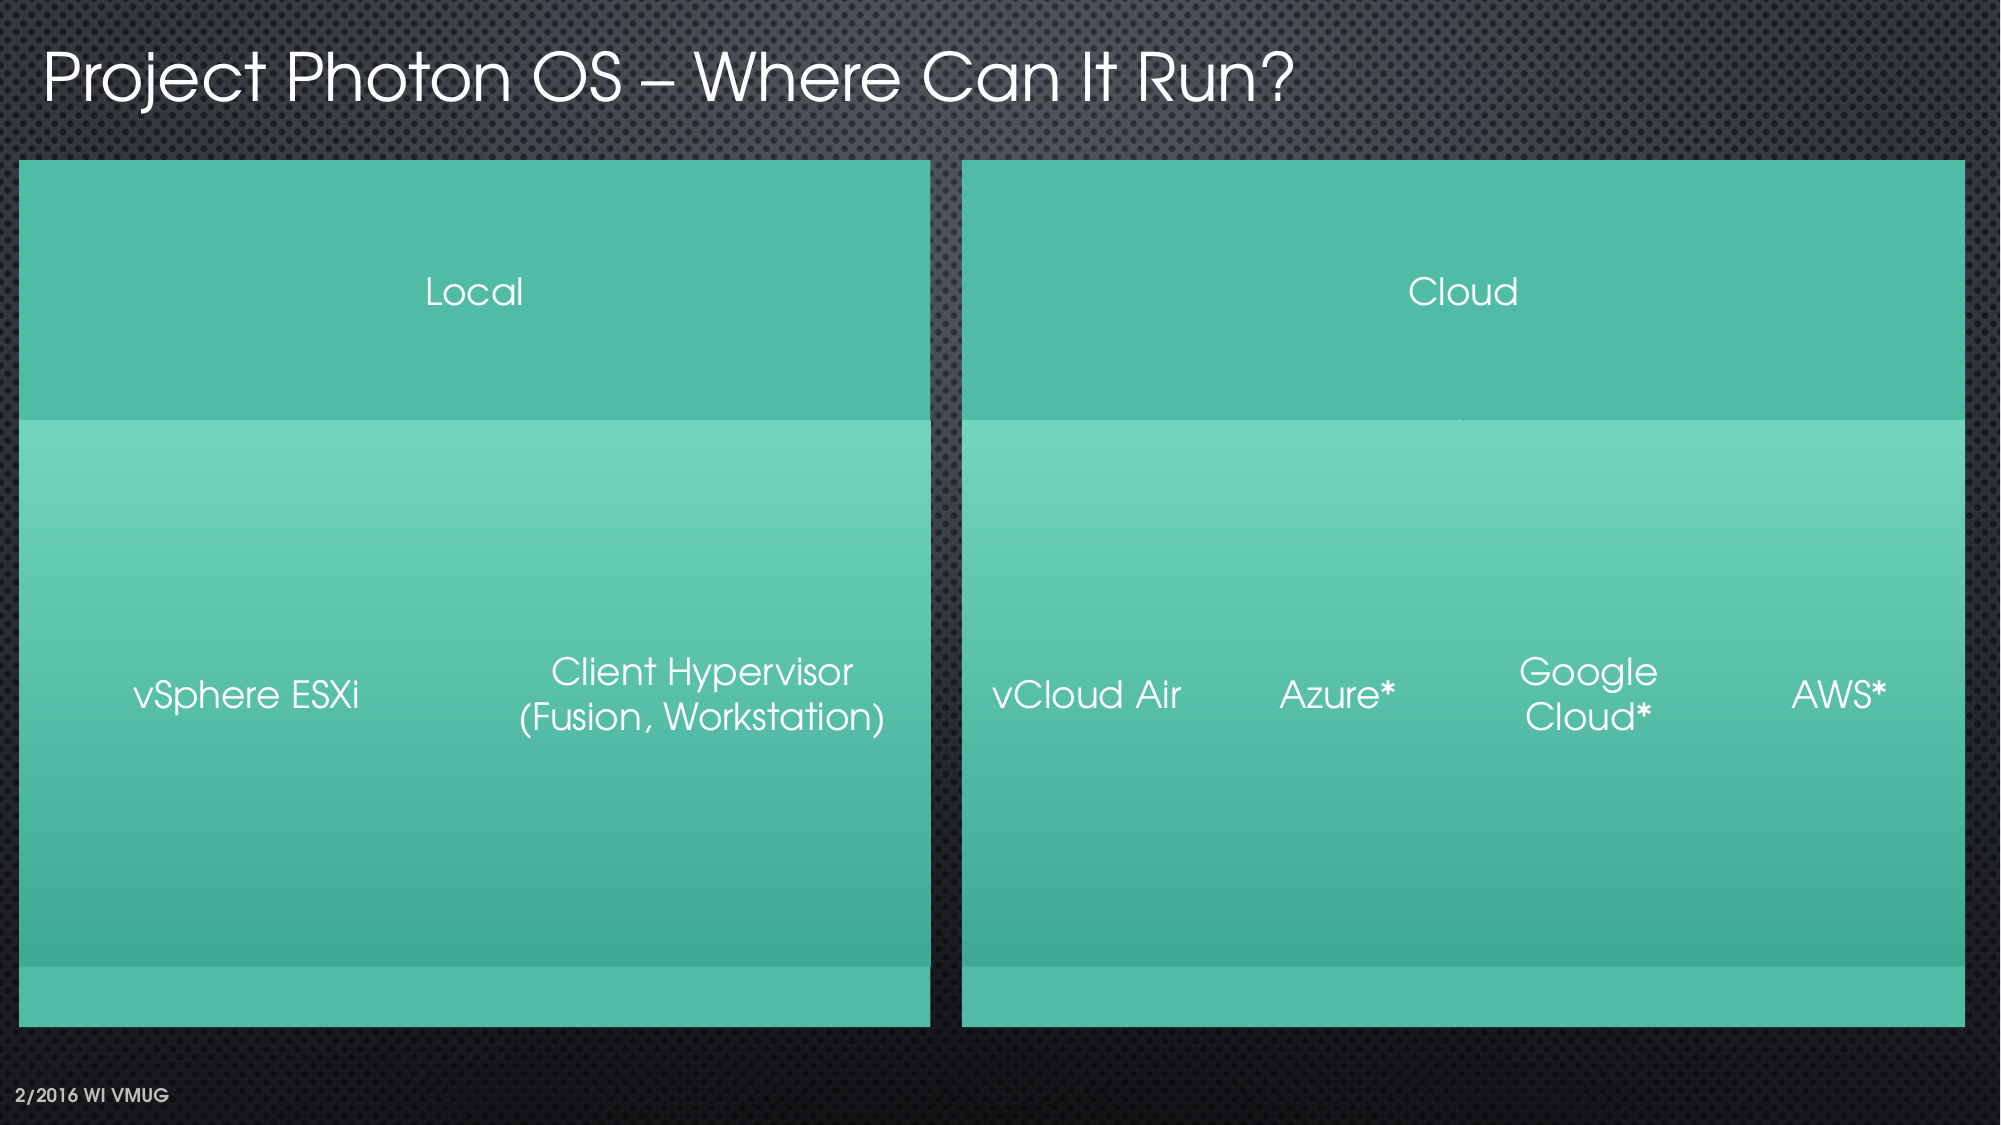

Project Photon OS – Where Can It Run?
Local
Client Hypervisor (Fusion, Workstation)
vSphere ESXi
Cloud
Azure*
vCloud Air
Google Cloud*
AWS*
2/2016 WI VMUG